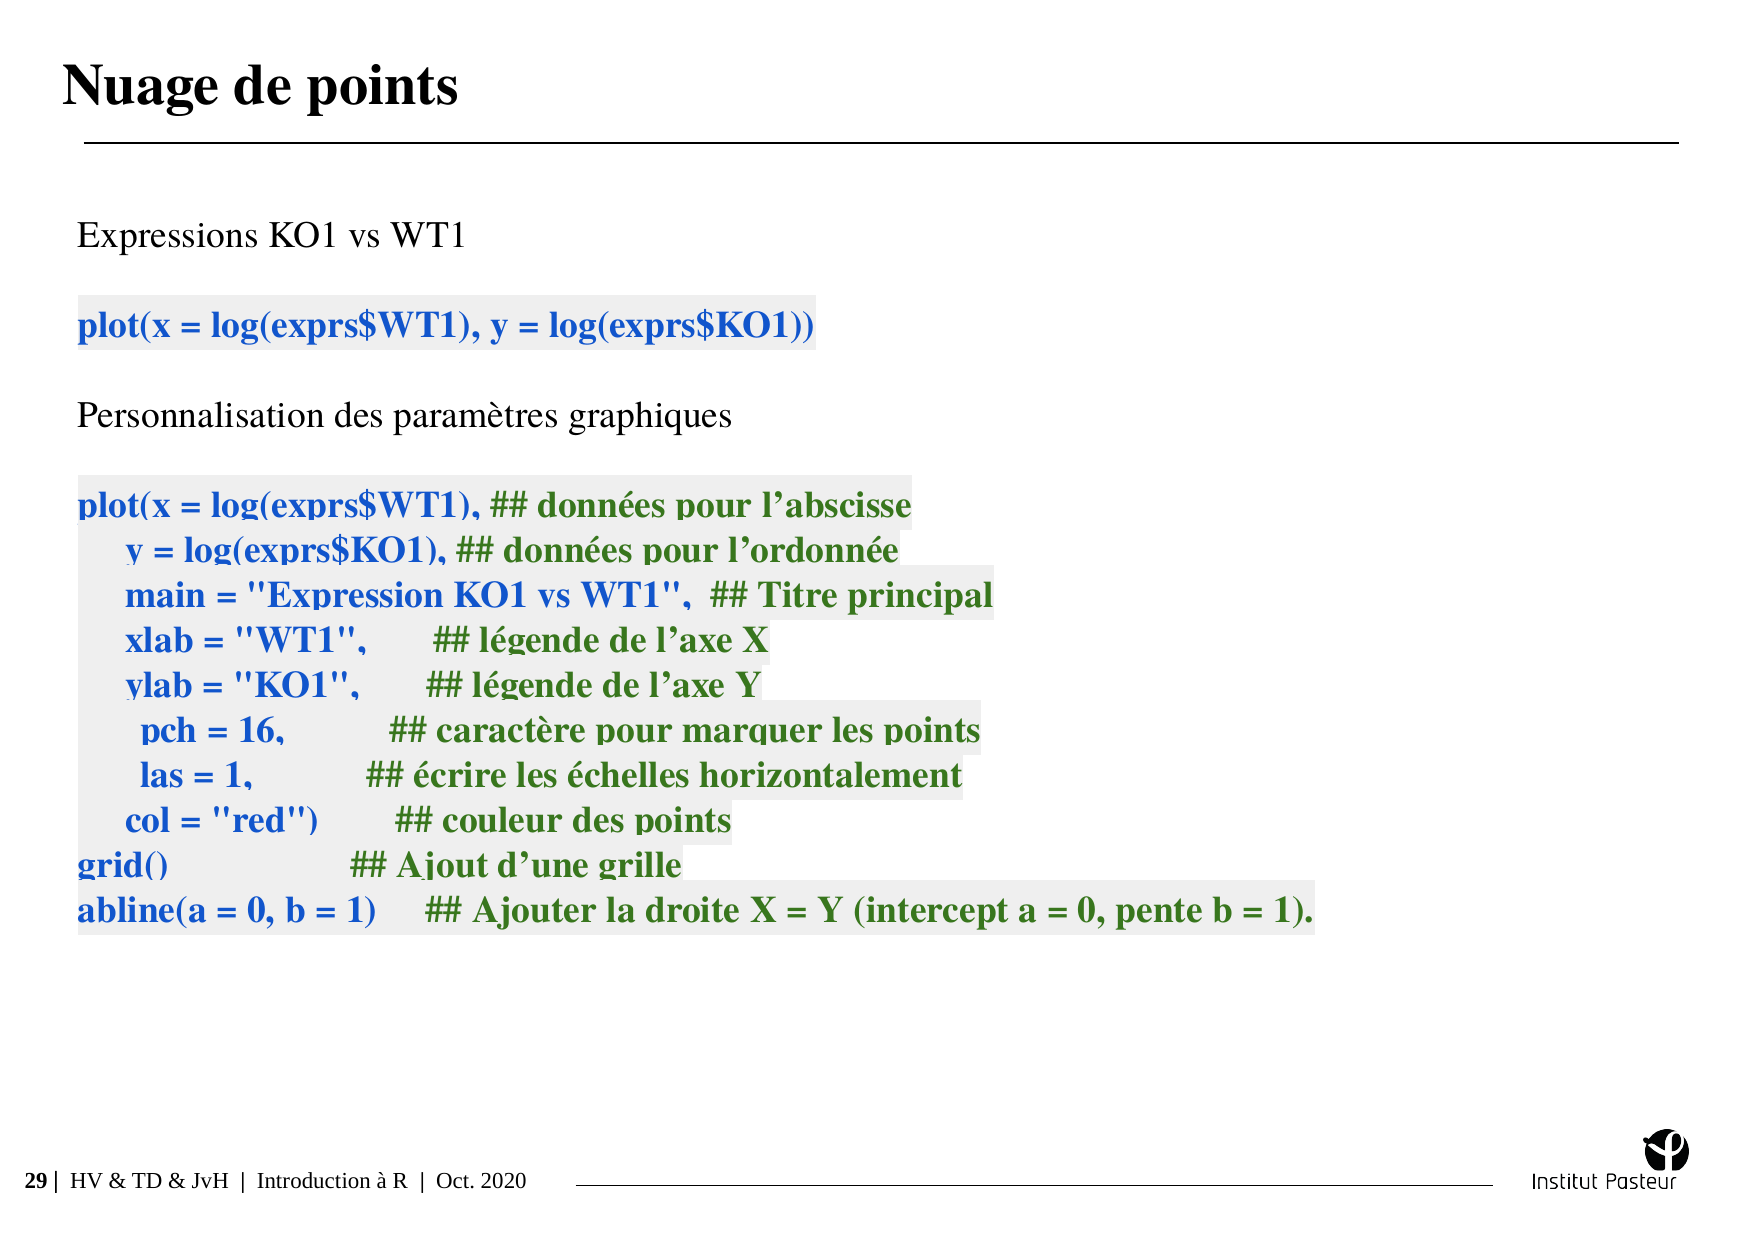

Nuage de points
Expressions KO1 vs WT1

plot(x = log(exprs$WT1), y = log(exprs$KO1))

Personnalisation des paramètres graphiques

plot(x = log(exprs$WT1), ## données pour l’abscisse
     y = log(exprs$KO1), ## données pour l’ordonnée
     main = "Expression KO1 vs WT1",  ## Titre principal
     xlab = "WT1",       ## légende de l’axe X
     ylab = "KO1",       ## légende de l’axe Y
     pch = 16,           ## caractère pour marquer les points
     las = 1,            ## écrire les échelles horizontalement
     col = "red")        ## couleur des points
grid()                   ## Ajout d’une grille
abline(a = 0, b = 1)     ## Ajouter la droite X = Y (intercept a = 0, pente b = 1).